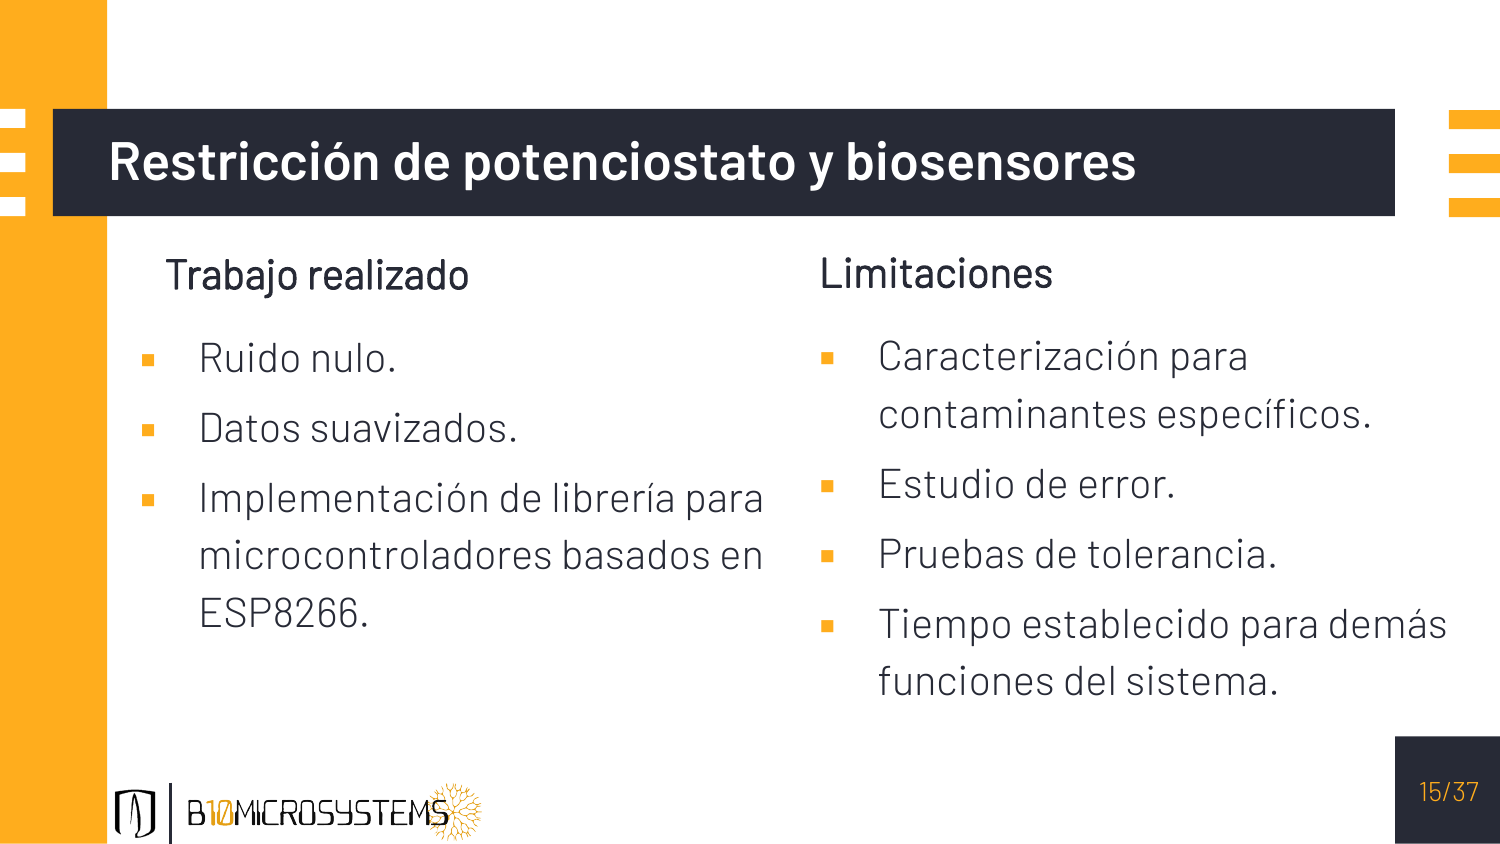

# Restricción de potenciostato y biosensores
Limitaciones
Trabajo realizado
Caracterización para contaminantes específicos.
Estudio de error.
Pruebas de tolerancia.
Tiempo establecido para demás funciones del sistema.
Ruido nulo.
Datos suavizados.
Implementación de librería para microcontroladores basados en ESP8266.
15/37